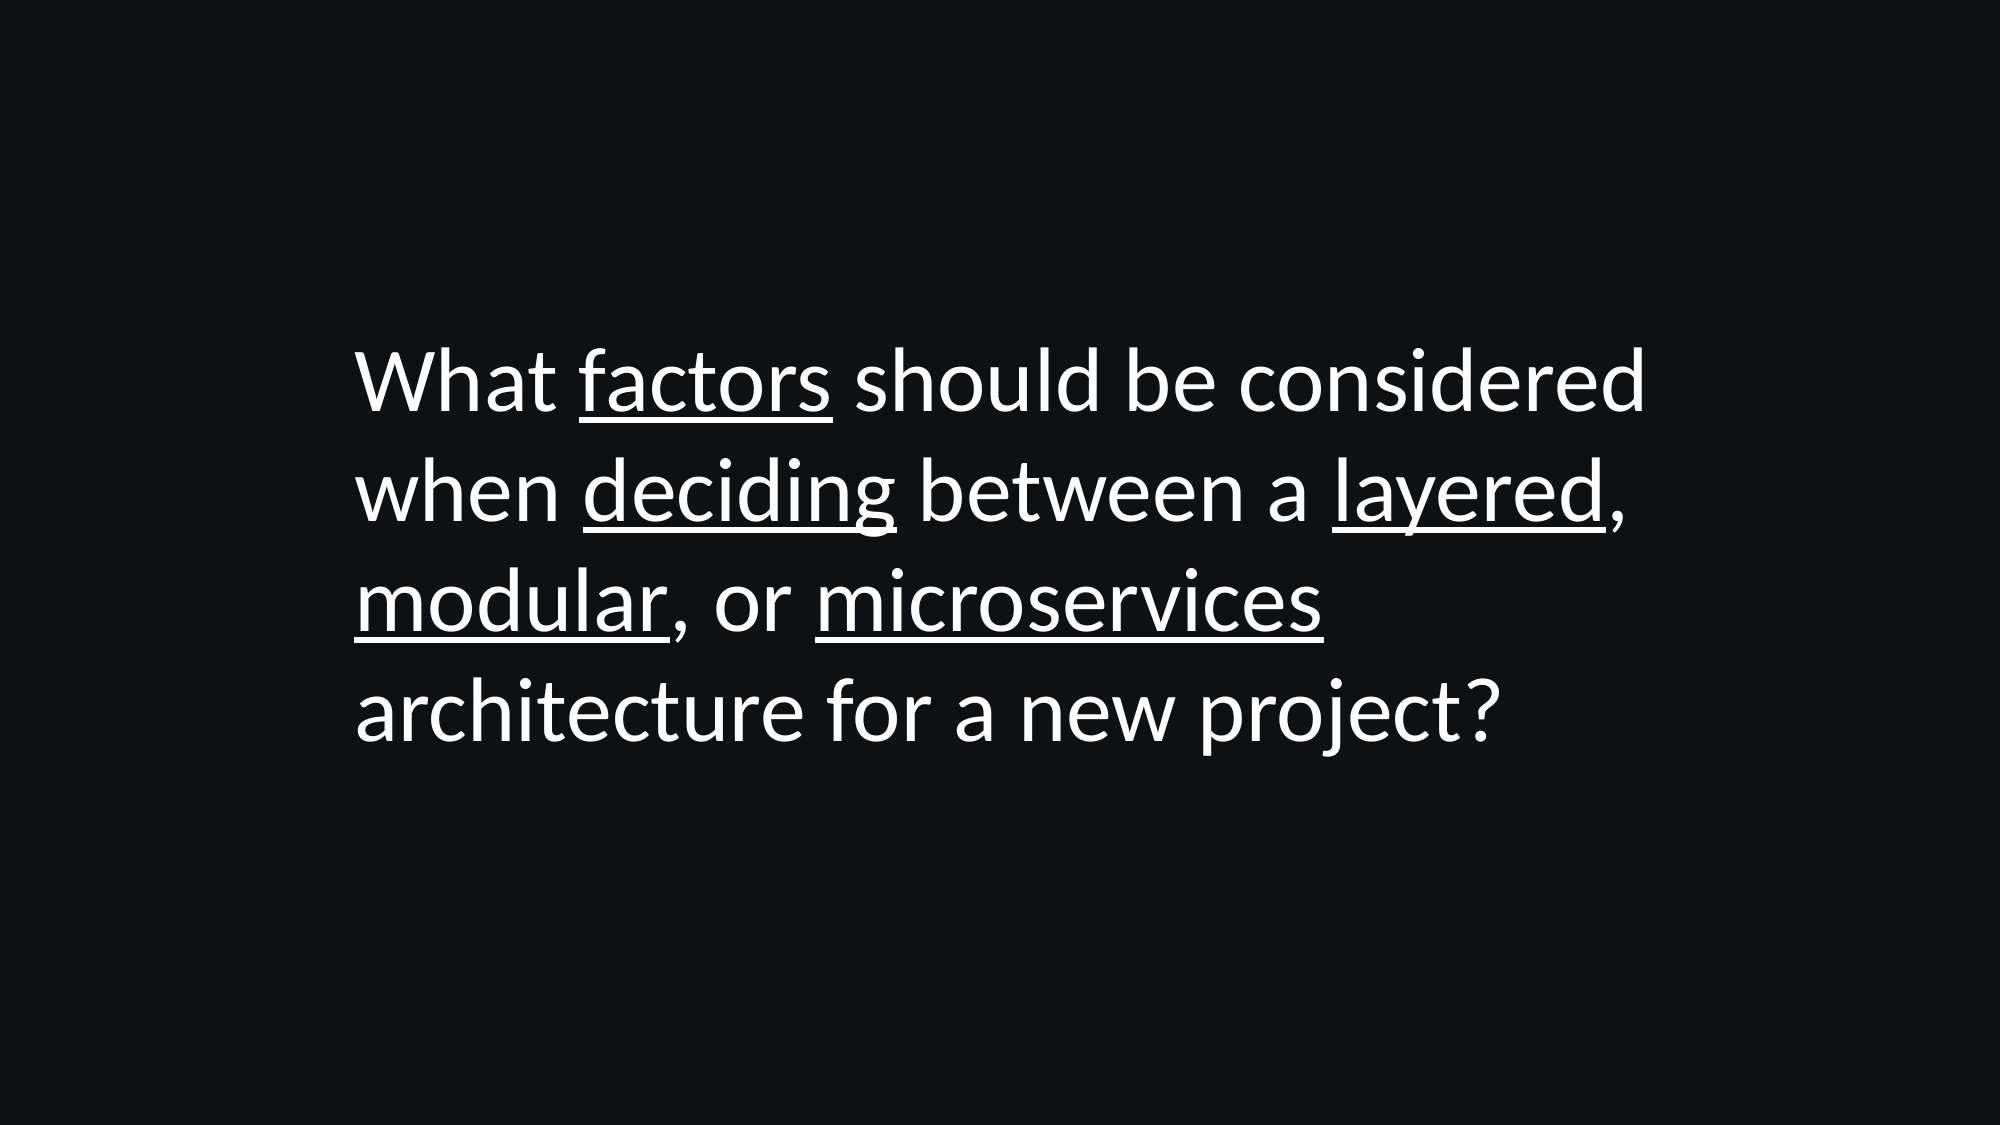

What factors should be considered when deciding between a layered, modular, or microservices architecture for a new project?